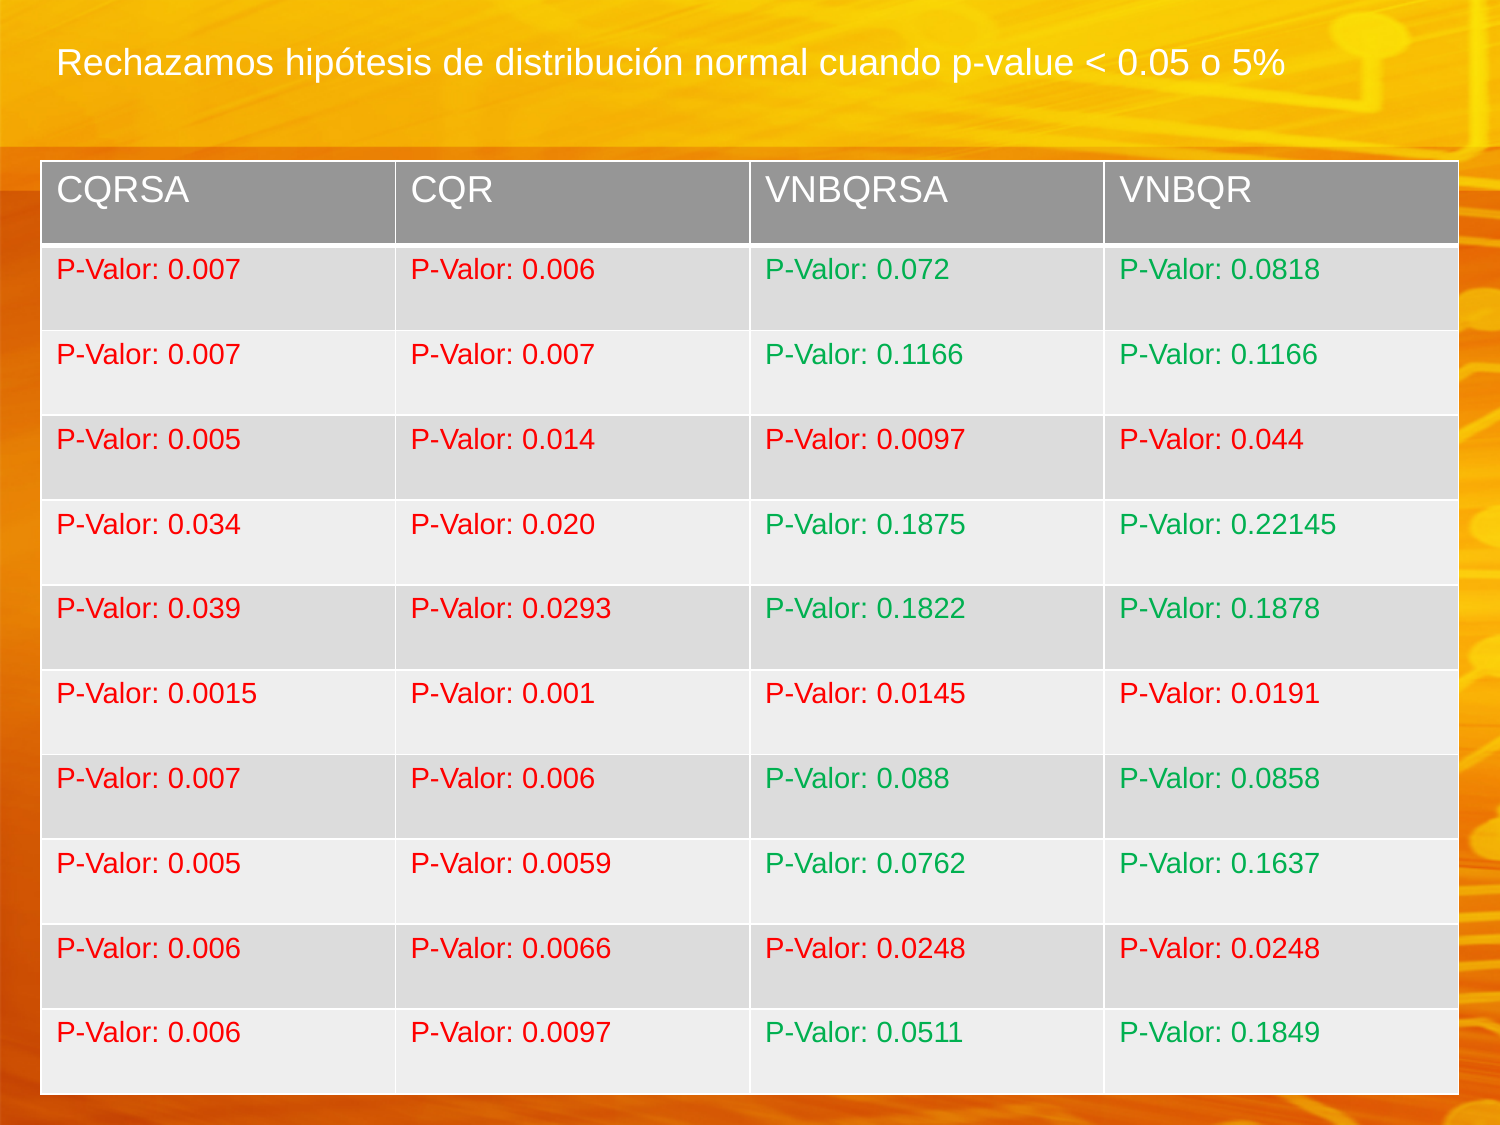

Rechazamos hipótesis de distribución normal cuando p-value < 0.05 o 5%
| CQRSA | CQR | VNBQRSA | VNBQR |
| --- | --- | --- | --- |
| P-Valor: 0.007 | P-Valor: 0.006 | P-Valor: 0.072 | P-Valor: 0.0818 |
| P-Valor: 0.007 | P-Valor: 0.007 | P-Valor: 0.1166 | P-Valor: 0.1166 |
| P-Valor: 0.005 | P-Valor: 0.014 | P-Valor: 0.0097 | P-Valor: 0.044 |
| P-Valor: 0.034 | P-Valor: 0.020 | P-Valor: 0.1875 | P-Valor: 0.22145 |
| P-Valor: 0.039 | P-Valor: 0.0293 | P-Valor: 0.1822 | P-Valor: 0.1878 |
| P-Valor: 0.0015 | P-Valor: 0.001 | P-Valor: 0.0145 | P-Valor: 0.0191 |
| P-Valor: 0.007 | P-Valor: 0.006 | P-Valor: 0.088 | P-Valor: 0.0858 |
| P-Valor: 0.005 | P-Valor: 0.0059 | P-Valor: 0.0762 | P-Valor: 0.1637 |
| P-Valor: 0.006 | P-Valor: 0.0066 | P-Valor: 0.0248 | P-Valor: 0.0248 |
| P-Valor: 0.006 | P-Valor: 0.0097 | P-Valor: 0.0511 | P-Valor: 0.1849 |